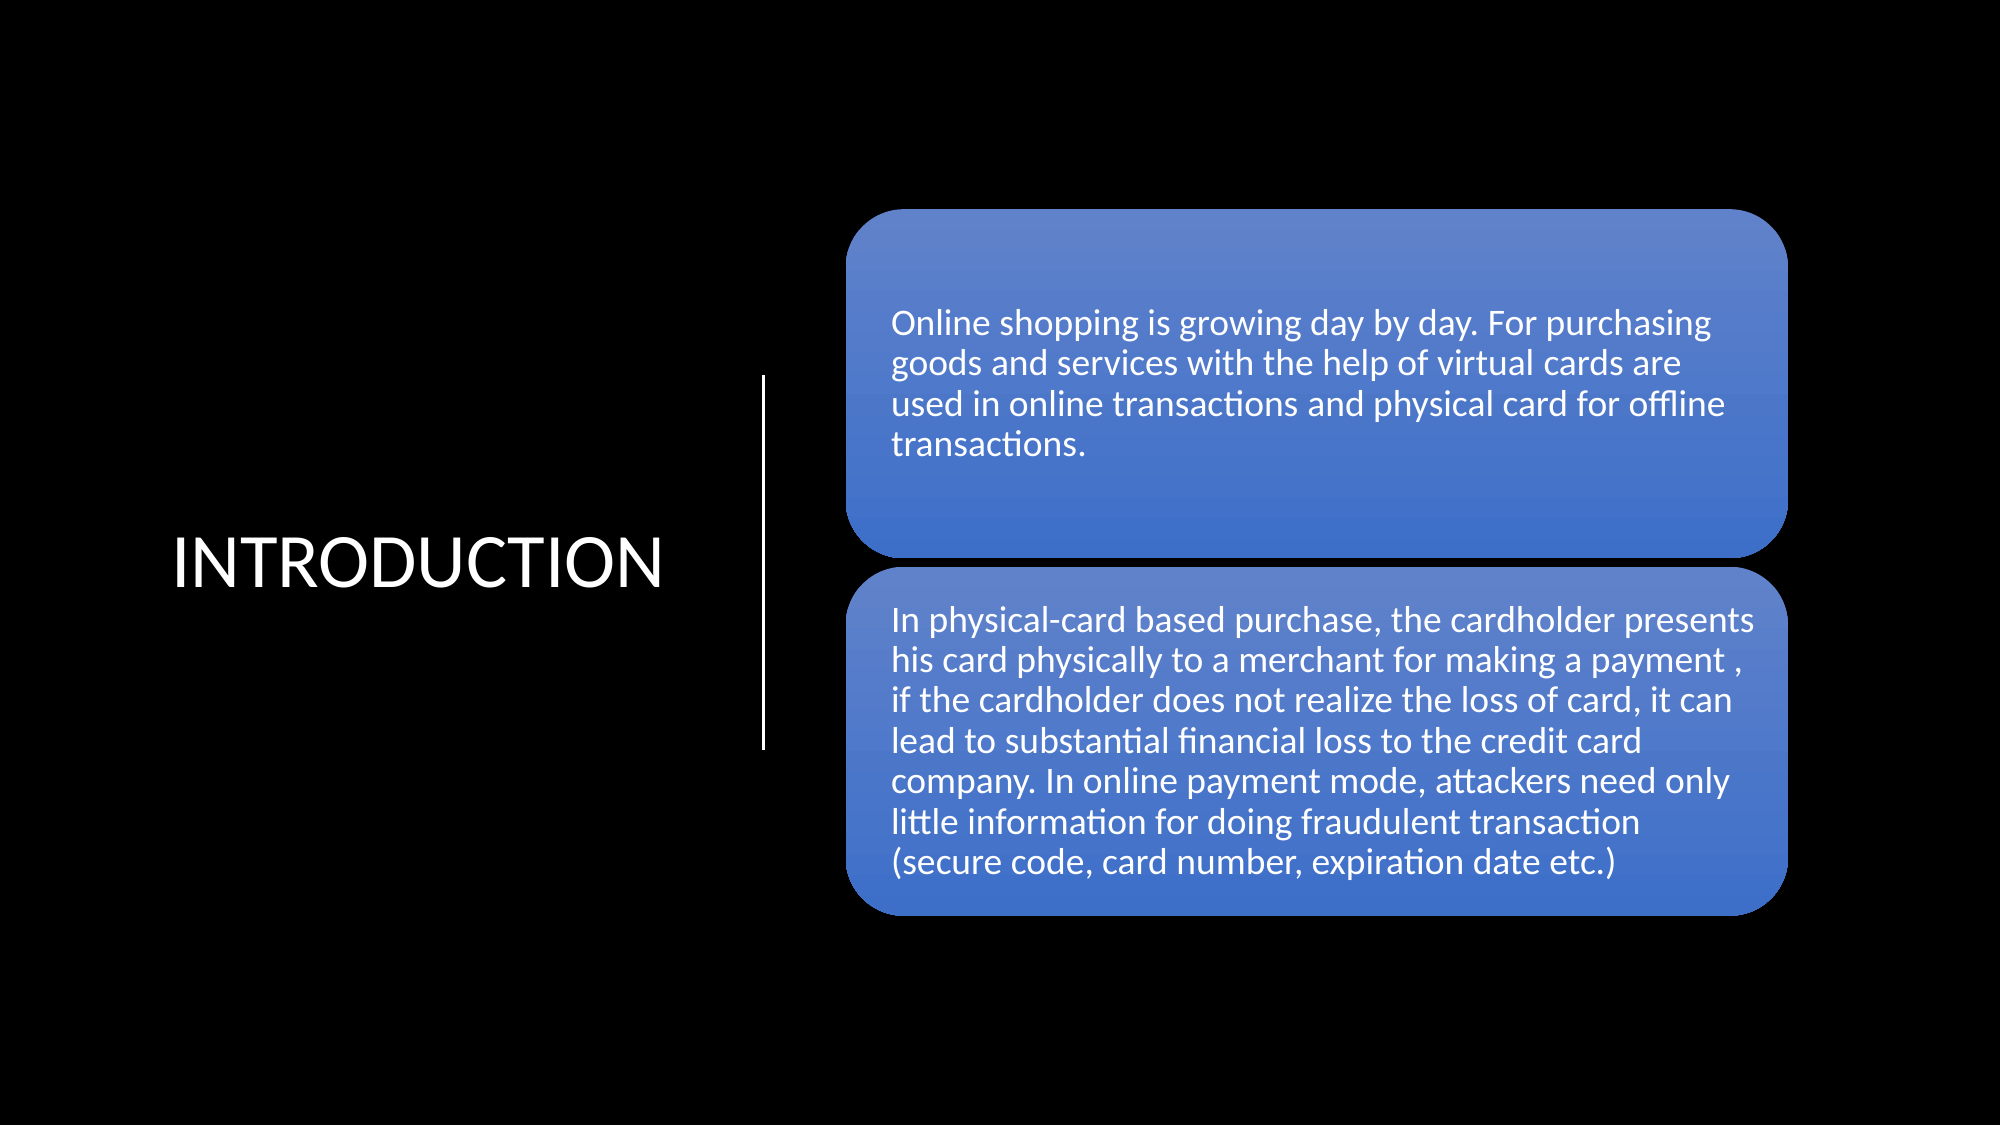

# INTRODUCTION
Online shopping is growing day by day. For purchasing goods and services with the help of virtual cards are used in online transactions and physical card for offline transactions.
In physical-card based purchase, the cardholder presents his card physically to a merchant for making a payment , if the cardholder does not realize the loss of card, it can lead to substantial financial loss to the credit card company. In online payment mode, attackers need only little information for doing fraudulent transaction (secure code, card number, expiration date etc.)